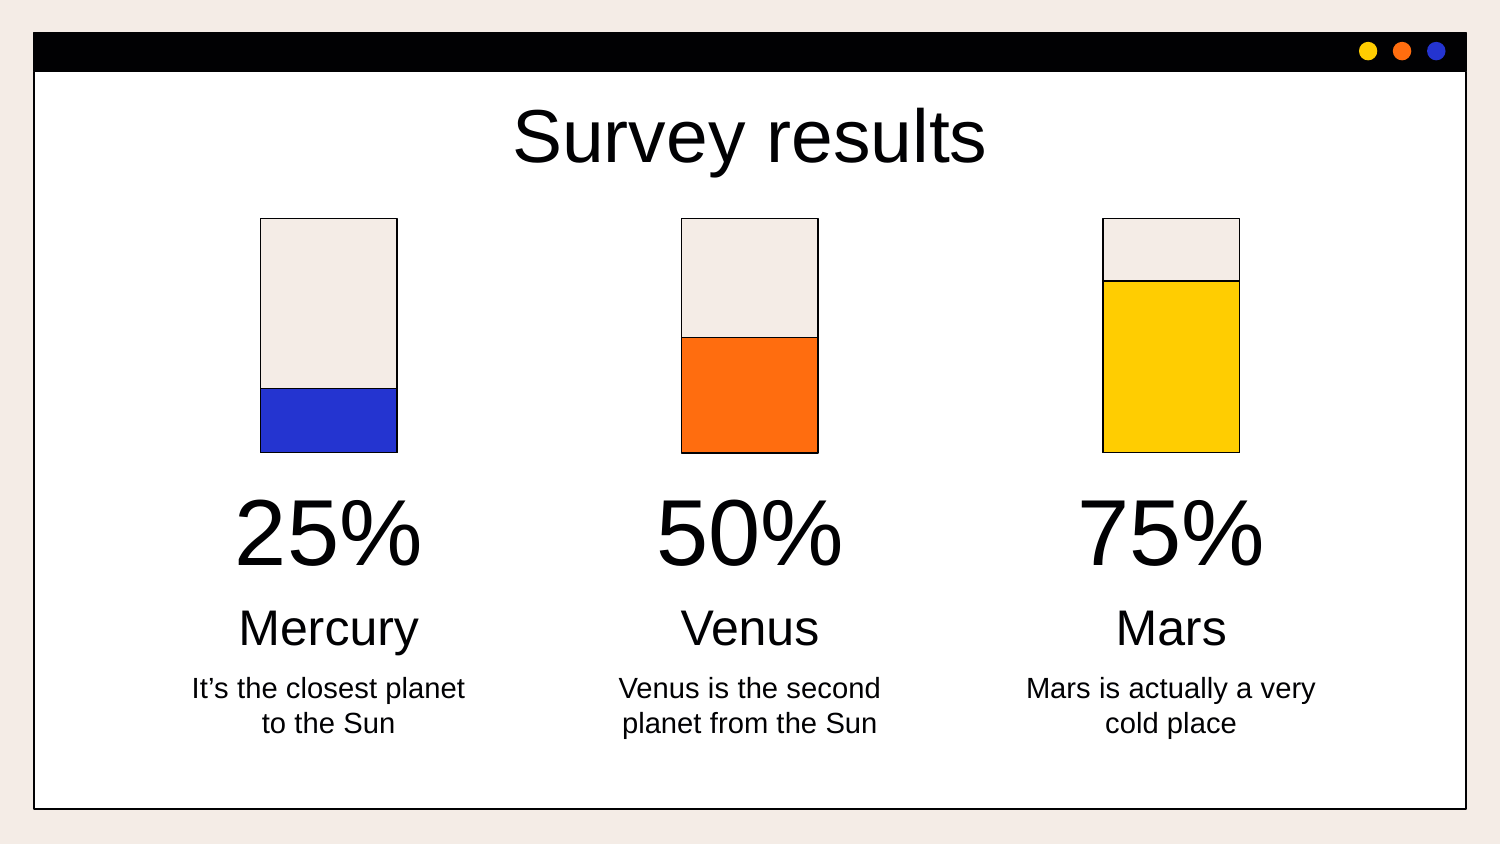

Survey results

# 25%
50%
75%
Mercury
Venus
Mars
It’s the closest planet to the Sun
Venus is the second planet from the Sun
Mars is actually a very cold place